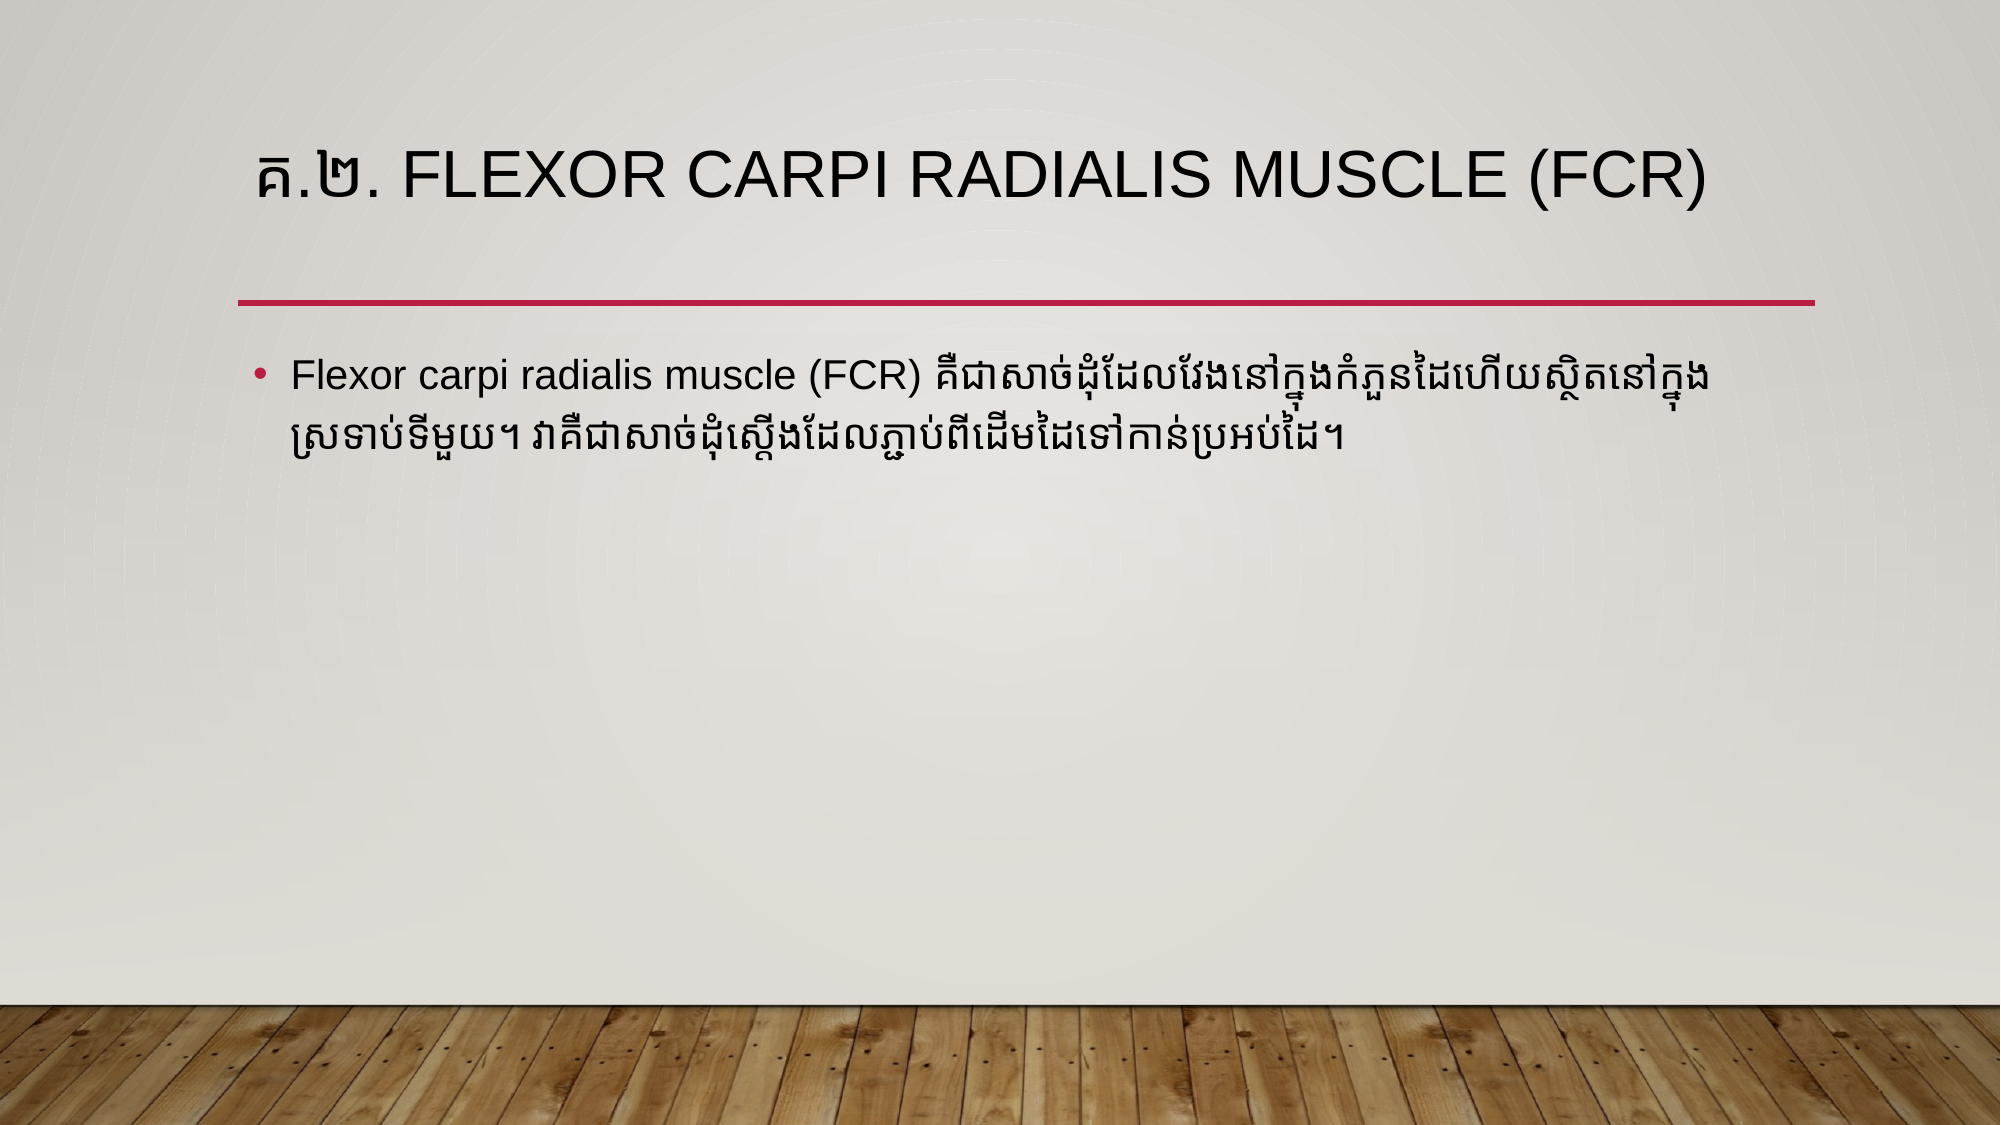

# គ.២. Flexor carpi radialis muscle (FCR)
Flexor carpi radialis muscle (FCR) គឺជាសាច់ដុំដែលវែងនៅក្នុងកំភួនដៃហើយស្ថិតនៅក្នុងស្រទាប់ទីមួយ។ វាគឺជាសាច់ដុំស្តើងដែលភ្ជាប់ពីដើមដៃទៅកាន់ប្រអប់ដៃ។